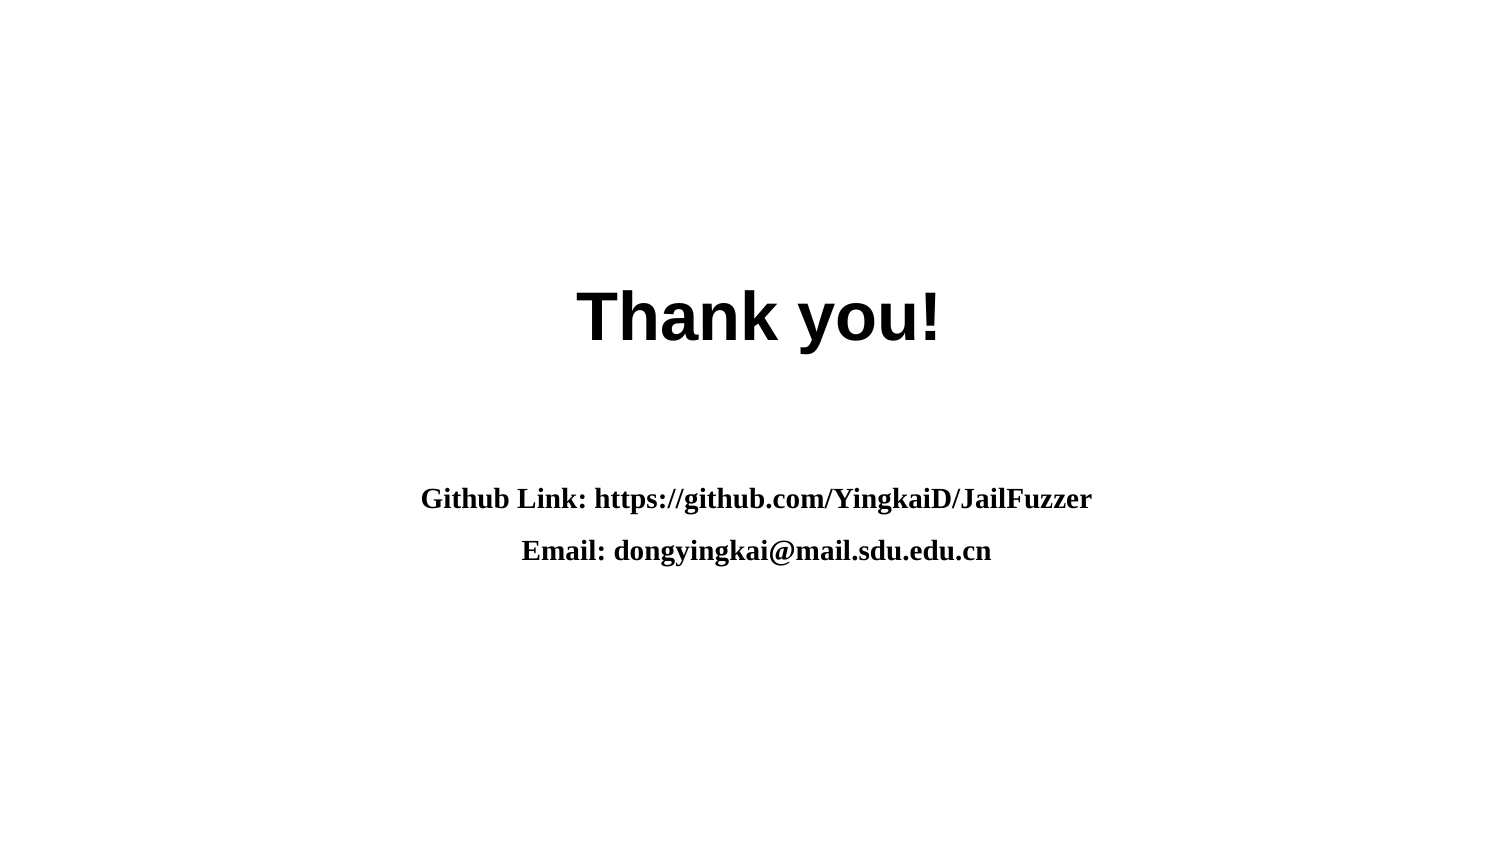

Thank you!
Github Link: https://github.com/YingkaiD/JailFuzzer
Email: dongyingkai@mail.sdu.edu.cn